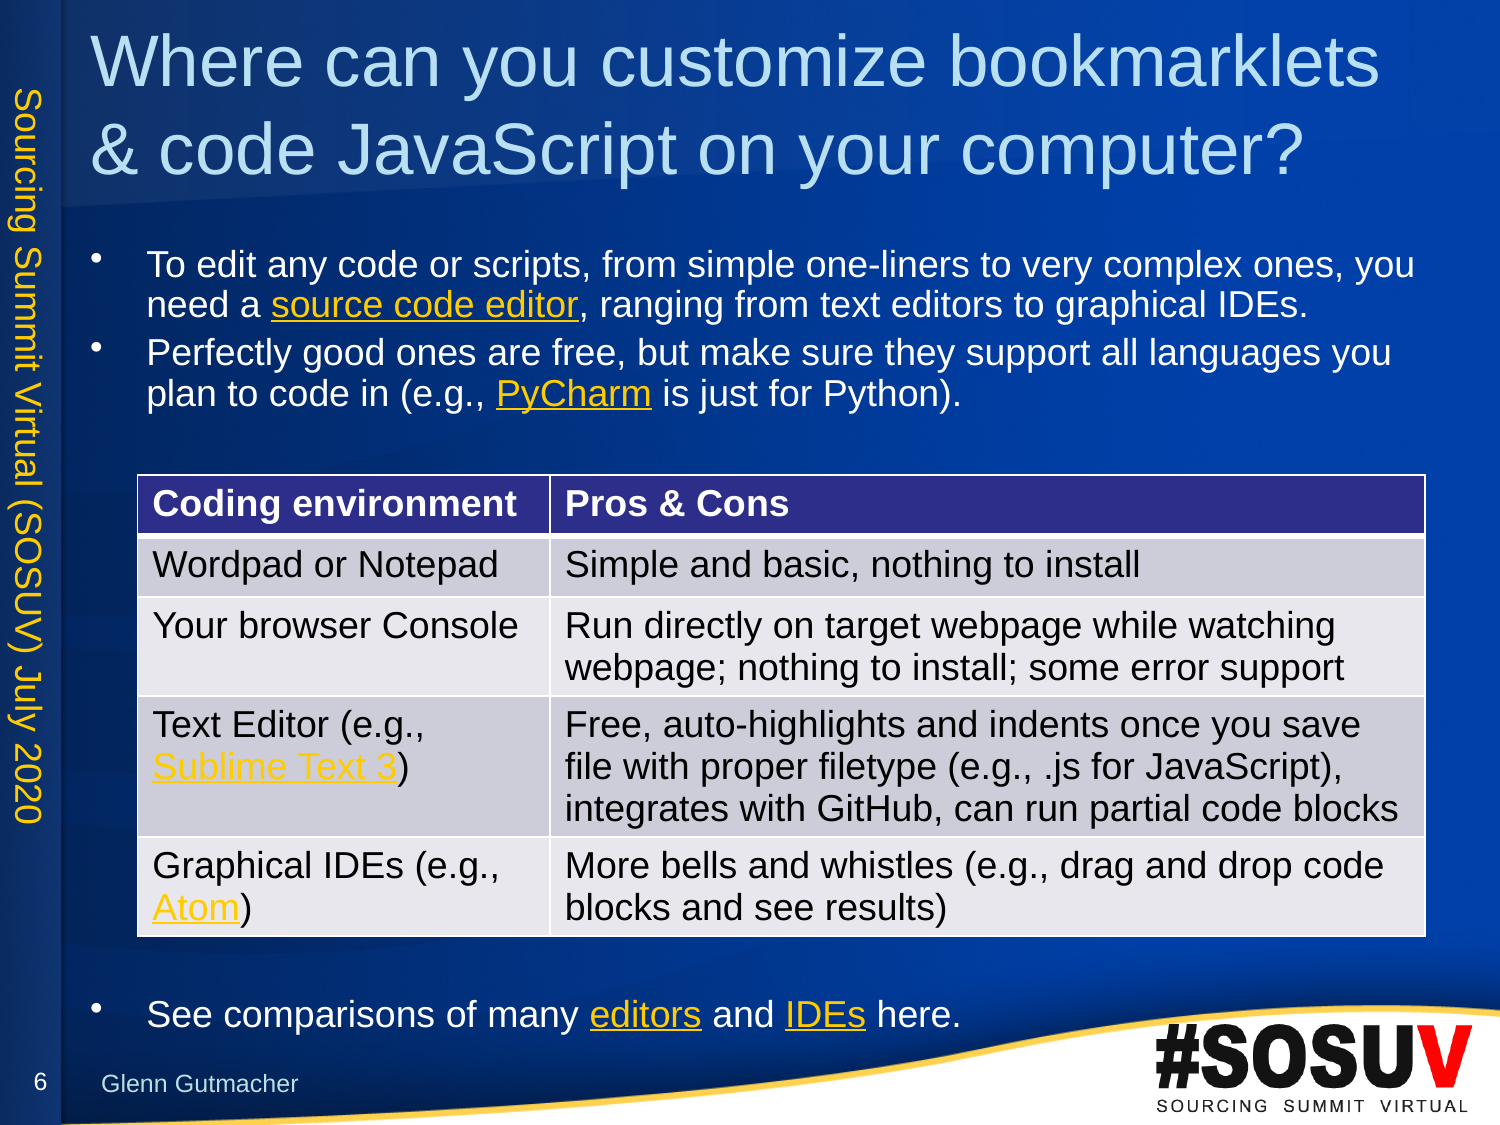

# Where can you customize bookmarklets & code JavaScript on your computer?
To edit any code or scripts, from simple one-liners to very complex ones, you need a source code editor, ranging from text editors to graphical IDEs.
Perfectly good ones are free, but make sure they support all languages you plan to code in (e.g., PyCharm is just for Python).
| Coding environment | Pros & Cons |
| --- | --- |
| Wordpad or Notepad | Simple and basic, nothing to install |
| Your browser Console | Run directly on target webpage while watching webpage; nothing to install; some error support |
| Text Editor (e.g., Sublime Text 3) | Free, auto-highlights and indents once you save file with proper filetype (e.g., .js for JavaScript), integrates with GitHub, can run partial code blocks |
| Graphical IDEs (e.g., Atom) | More bells and whistles (e.g., drag and drop code blocks and see results) |
See comparisons of many editors and IDEs here.
6